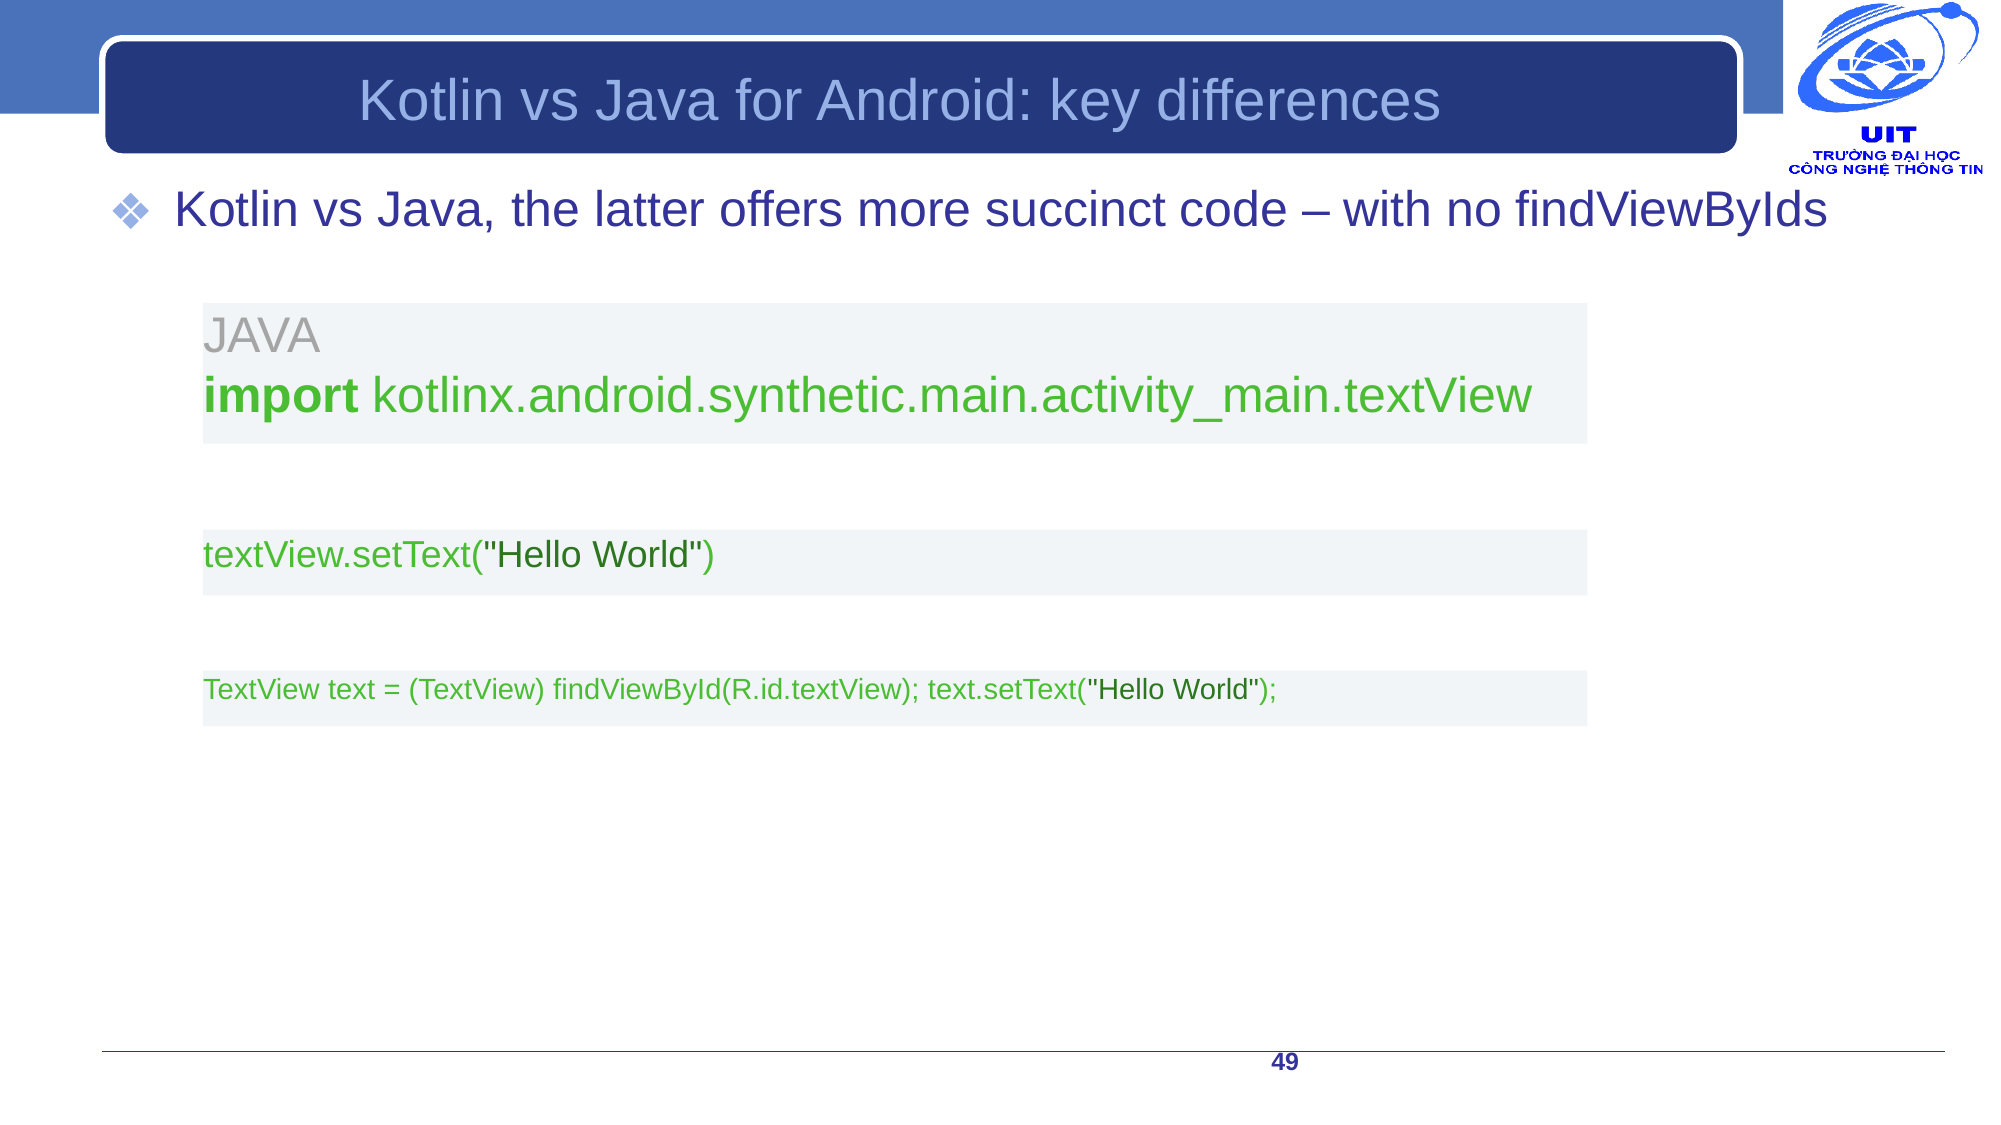

# Kotlin vs Java for Android: key differences
Kotlin vs Java, the latter offers more succinct code – with no findViewByIds

JAVA
import kotlinx.android.synthetic.main.activity_main.textView
textView.setText("Hello World")
TextView text = (TextView) findViewById(R.id.textView); text.setText("Hello World");
49